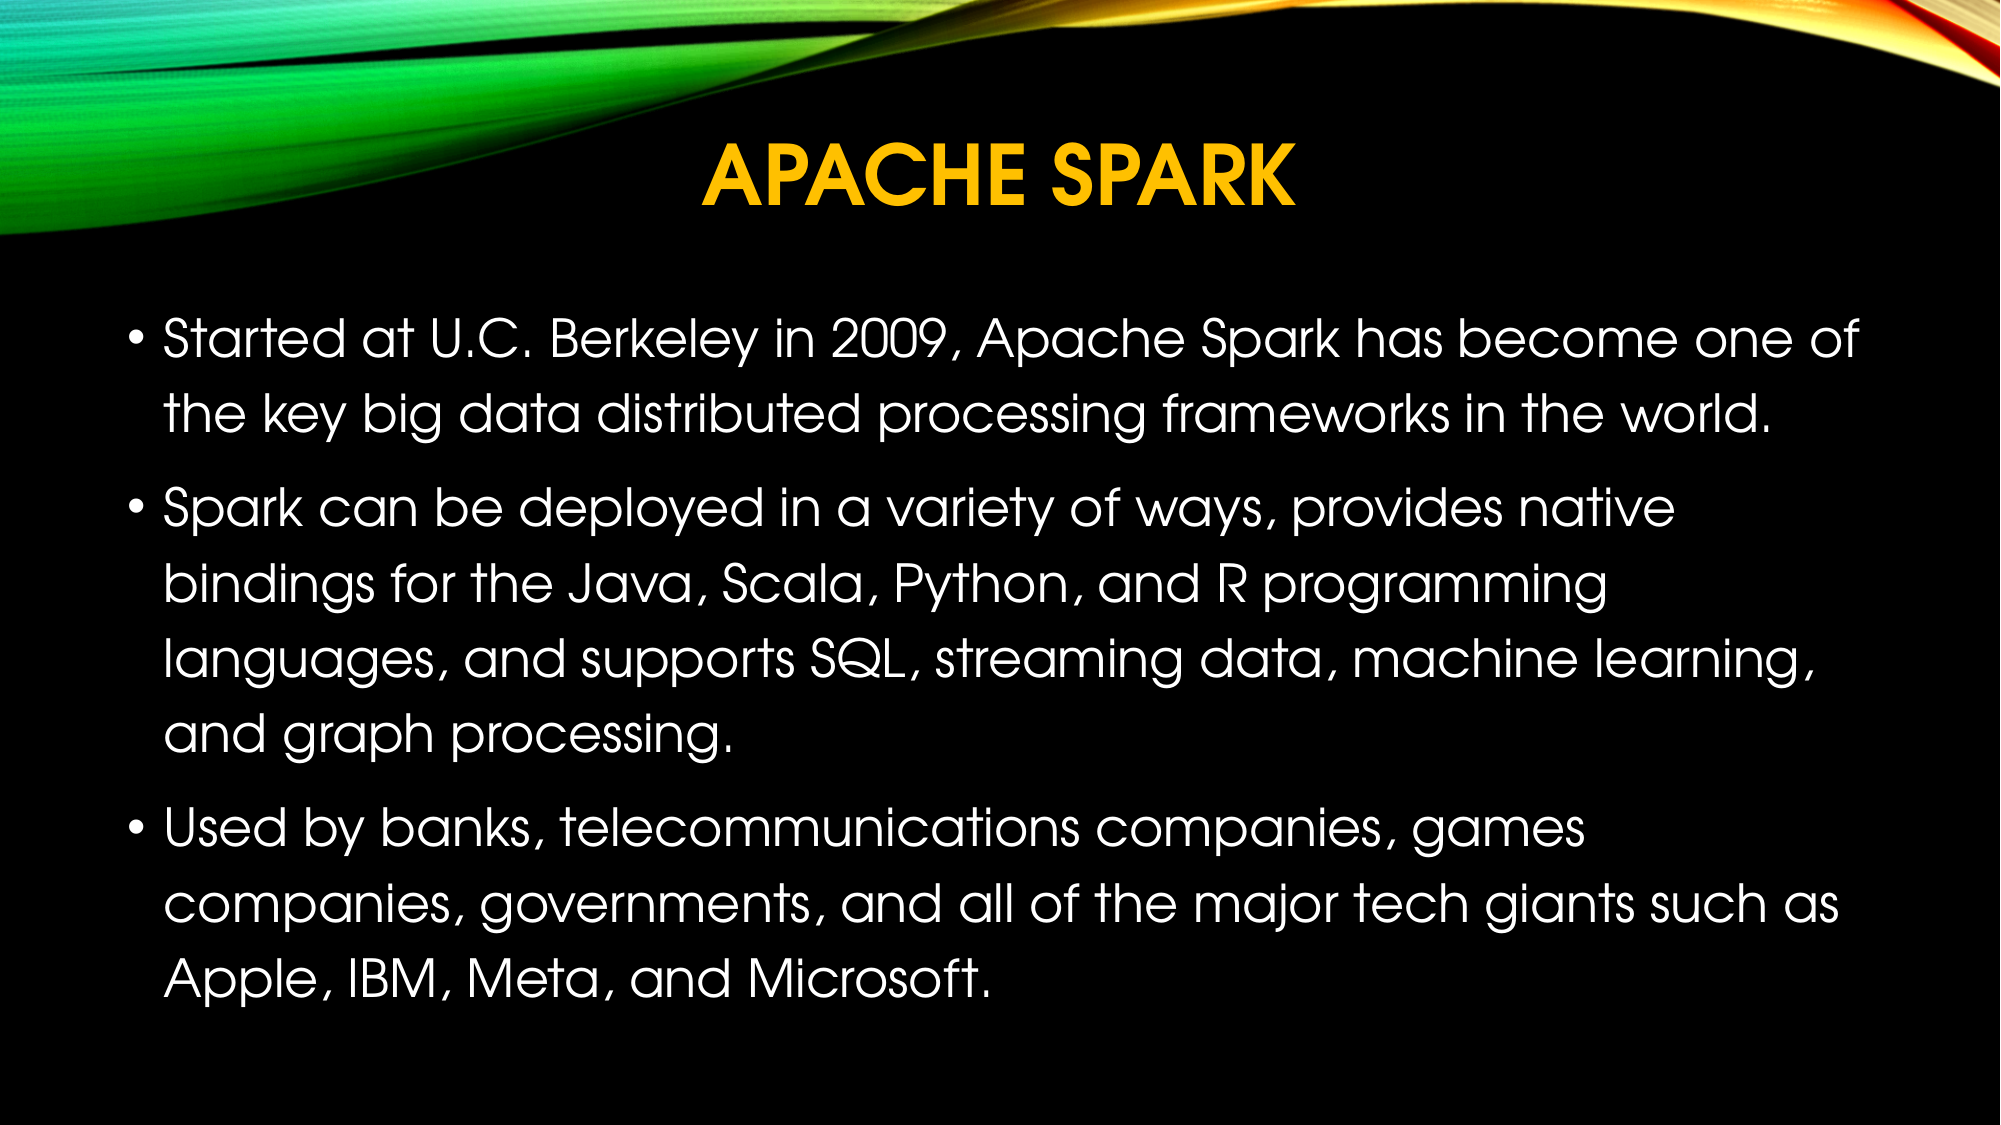

# APACHE SPARK
Started at U.C. Berkeley in 2009, Apache Spark has become one of the key big data distributed processing frameworks in the world.
Spark can be deployed in a variety of ways, provides native bindings for the Java, Scala, Python, and R programming languages, and supports SQL, streaming data, machine learning, and graph processing.
Used by banks, telecommunications companies, games companies, governments, and all of the major tech giants such as Apple, IBM, Meta, and Microsoft.